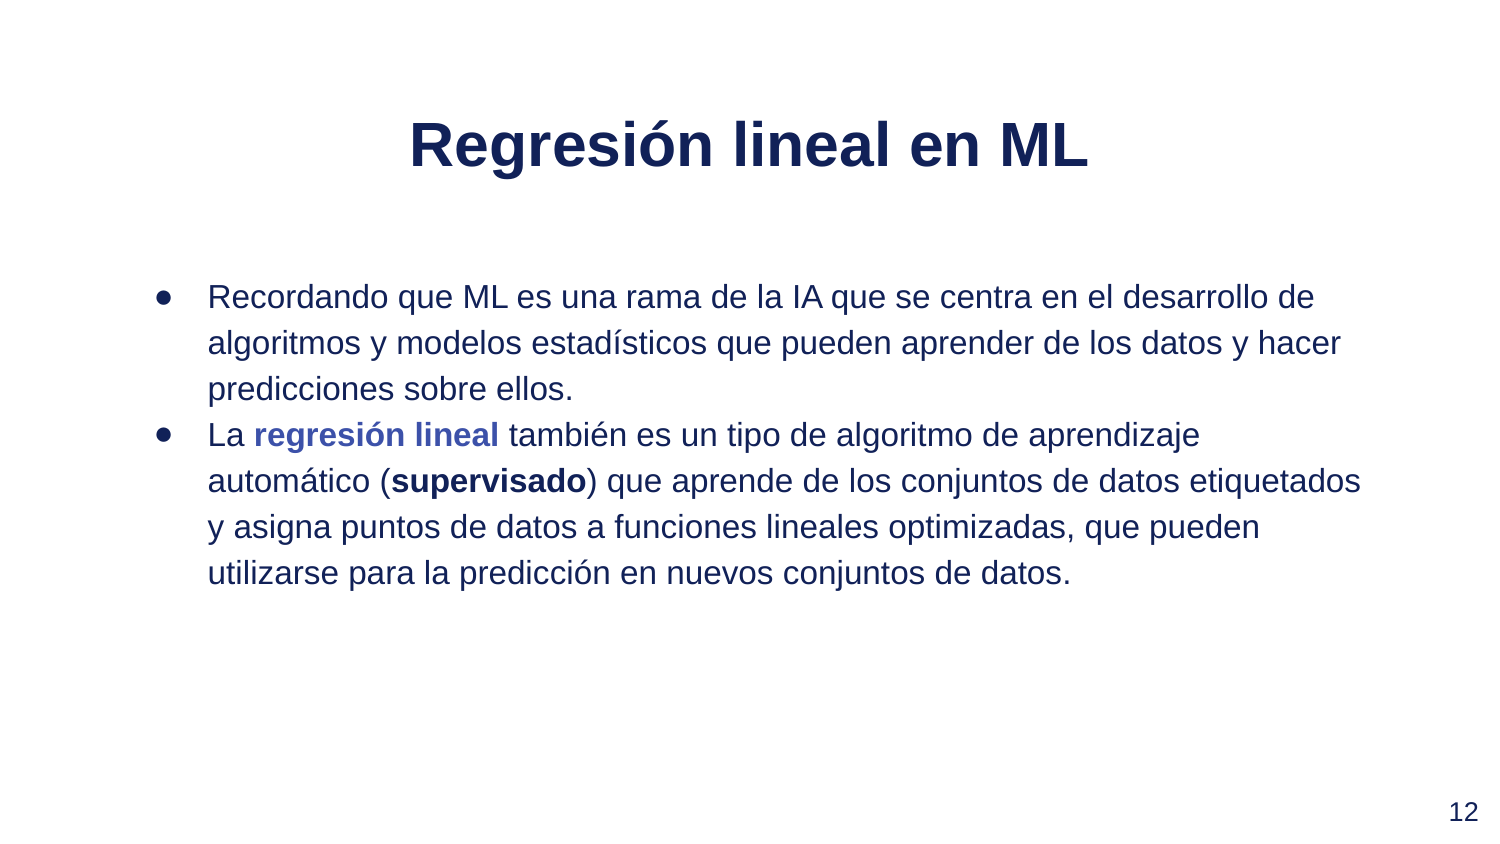

Regresión lineal en ML
Recordando que ML es una rama de la IA que se centra en el desarrollo de algoritmos y modelos estadísticos que pueden aprender de los datos y hacer predicciones sobre ellos.
La regresión lineal también es un tipo de algoritmo de aprendizaje automático (supervisado) que aprende de los conjuntos de datos etiquetados y asigna puntos de datos a funciones lineales optimizadas, que pueden utilizarse para la predicción en nuevos conjuntos de datos.
12